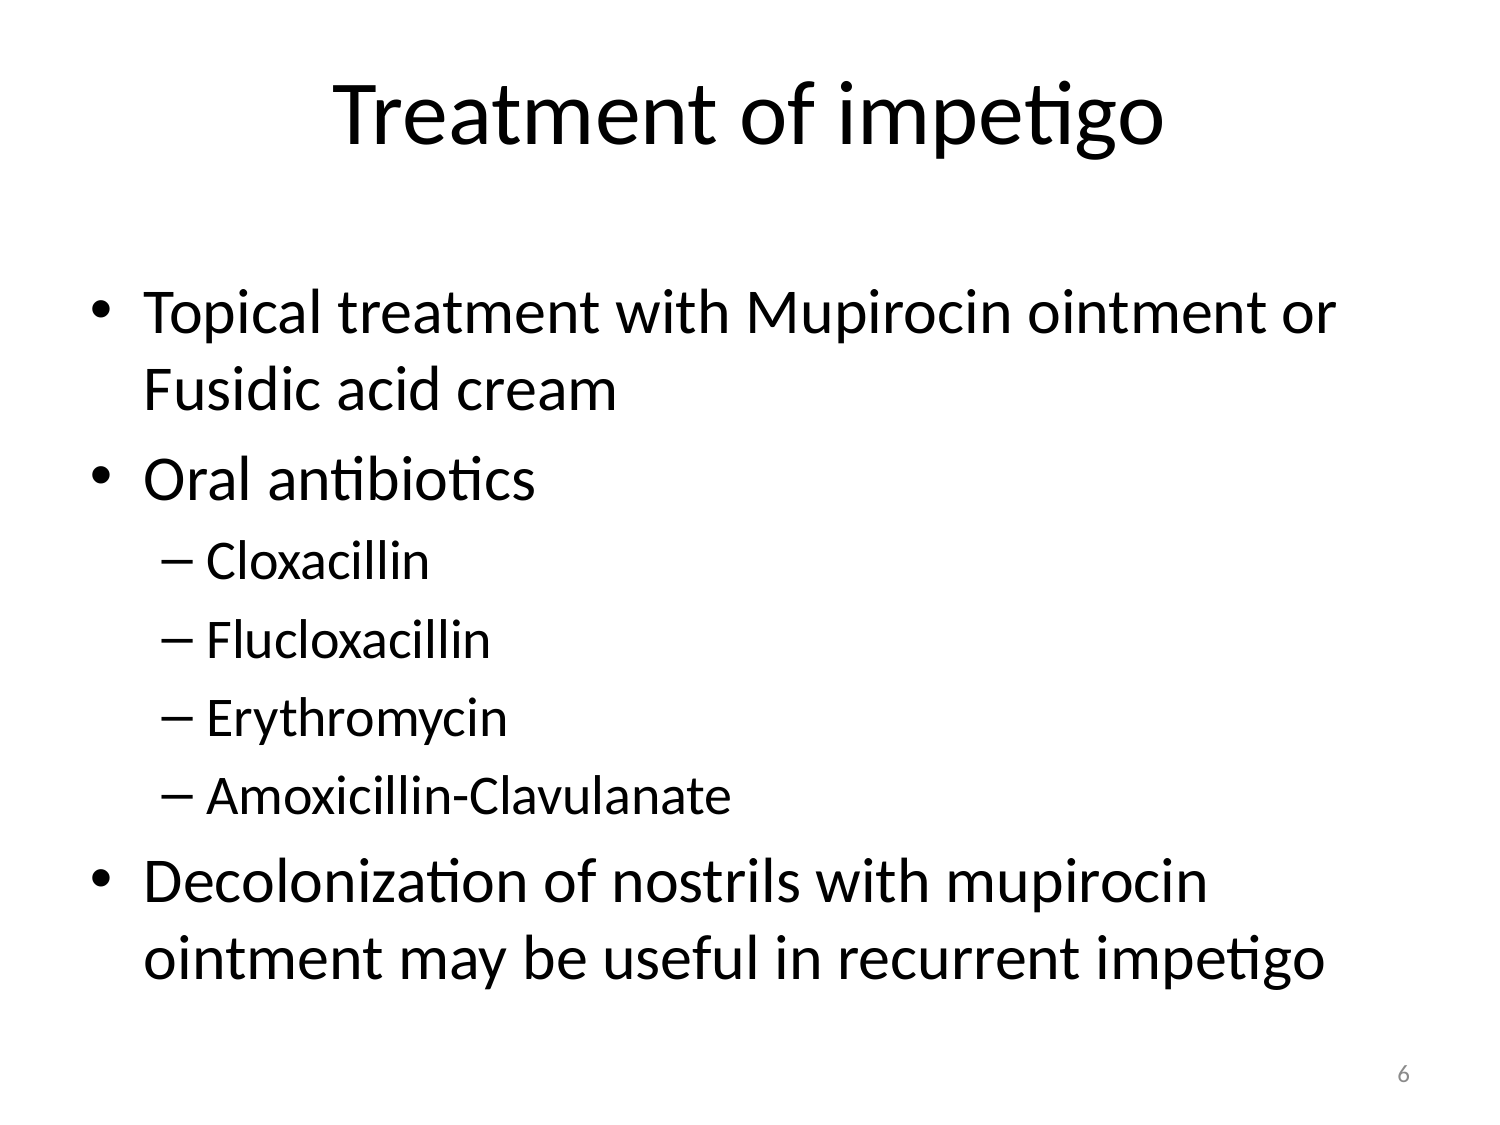

Treatment of impetigo
Topical treatment with Mupirocin ointment or Fusidic acid cream
Oral antibiotics
Cloxacillin
Flucloxacillin
Erythromycin
Amoxicillin-Clavulanate
Decolonization of nostrils with mupirocin ointment may be useful in recurrent impetigo
6